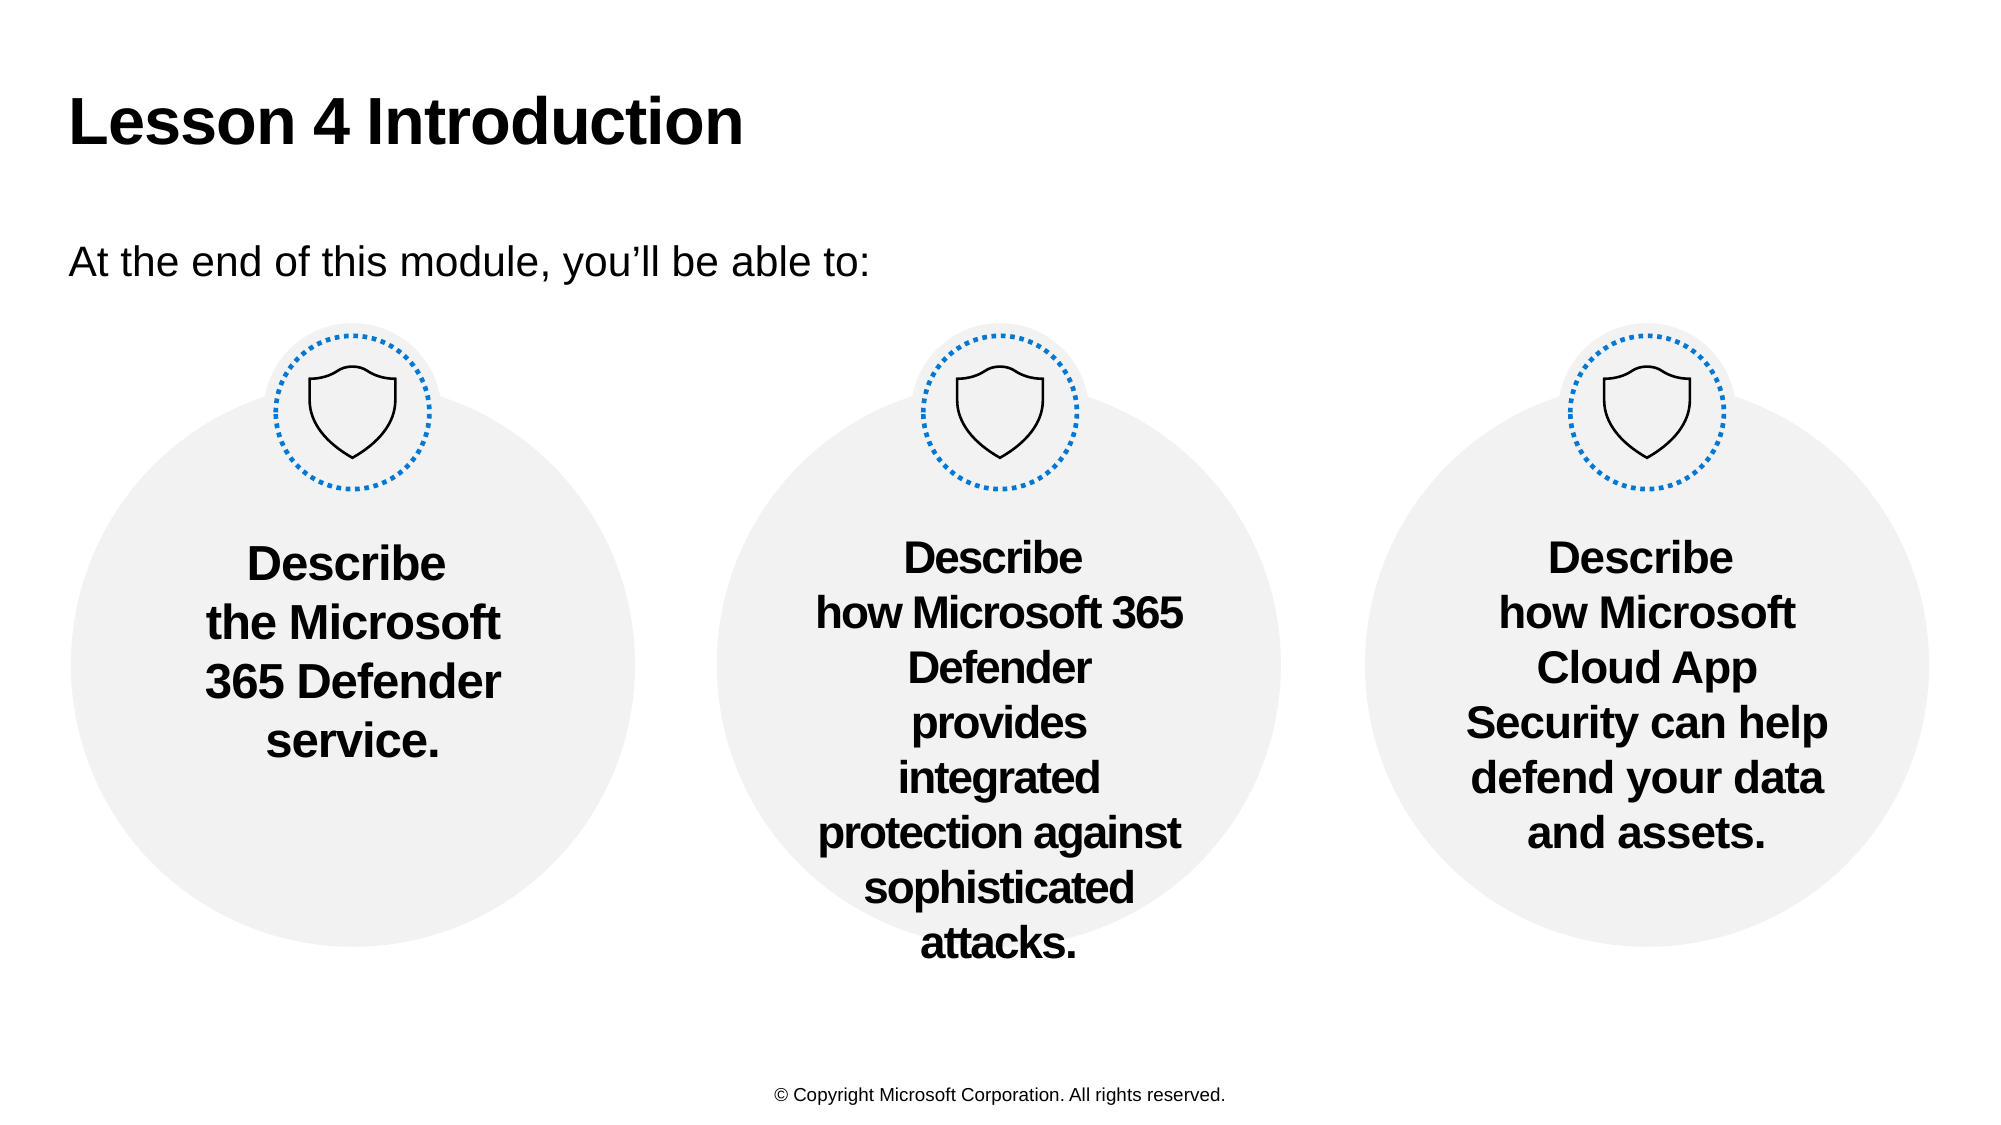

# Lesson 4 Introduction
At the end of this module, you’ll be able to:

Describe
the Microsoft 365 Defender service.

Describe
how Microsoft 365 Defender provides integrated protection against sophisticated attacks.

Describe
how Microsoft Cloud App Security can help defend your data and assets.